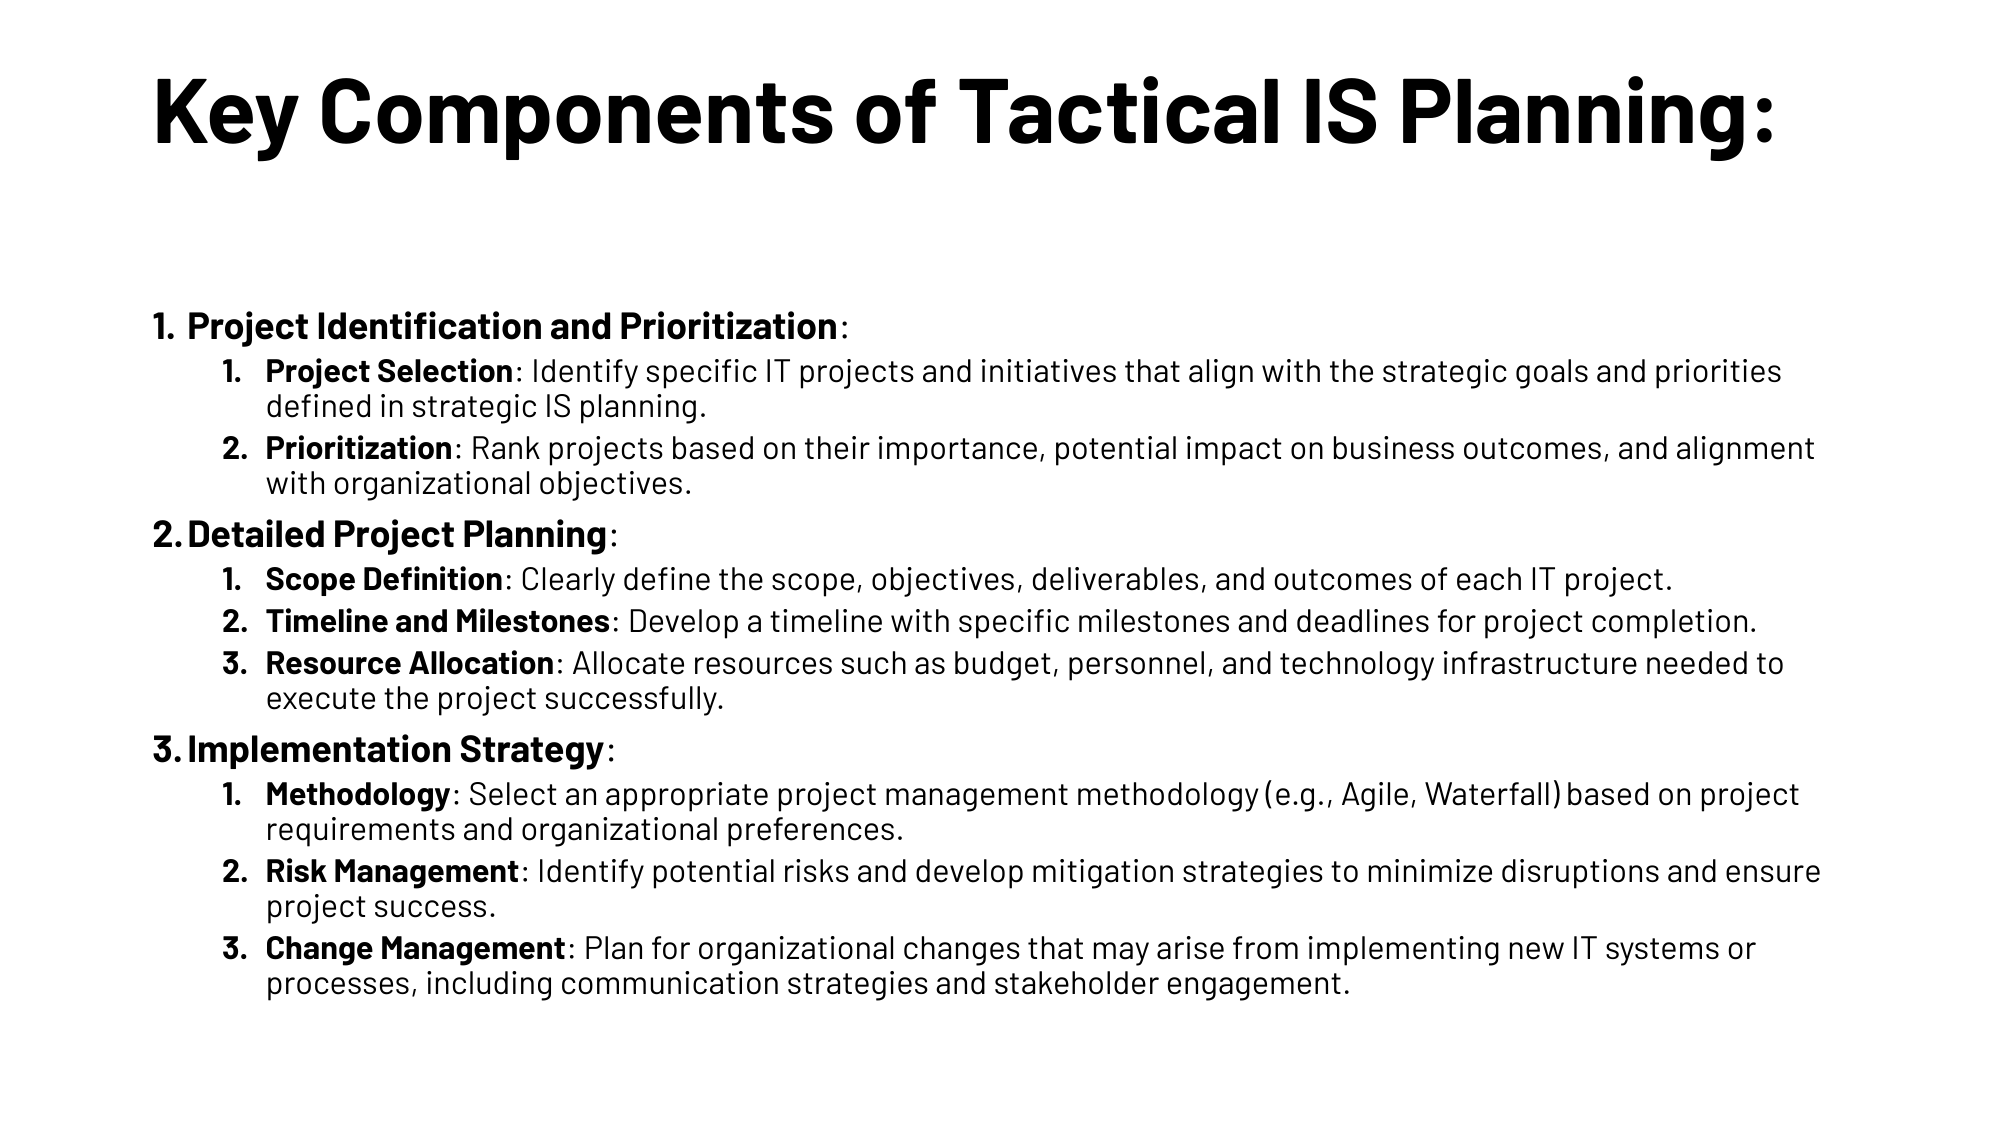

# Key Components of Tactical IS Planning:
Project Identification and Prioritization:
Project Selection: Identify specific IT projects and initiatives that align with the strategic goals and priorities defined in strategic IS planning.
Prioritization: Rank projects based on their importance, potential impact on business outcomes, and alignment with organizational objectives.
Detailed Project Planning:
Scope Definition: Clearly define the scope, objectives, deliverables, and outcomes of each IT project.
Timeline and Milestones: Develop a timeline with specific milestones and deadlines for project completion.
Resource Allocation: Allocate resources such as budget, personnel, and technology infrastructure needed to execute the project successfully.
Implementation Strategy:
Methodology: Select an appropriate project management methodology (e.g., Agile, Waterfall) based on project requirements and organizational preferences.
Risk Management: Identify potential risks and develop mitigation strategies to minimize disruptions and ensure project success.
Change Management: Plan for organizational changes that may arise from implementing new IT systems or processes, including communication strategies and stakeholder engagement.